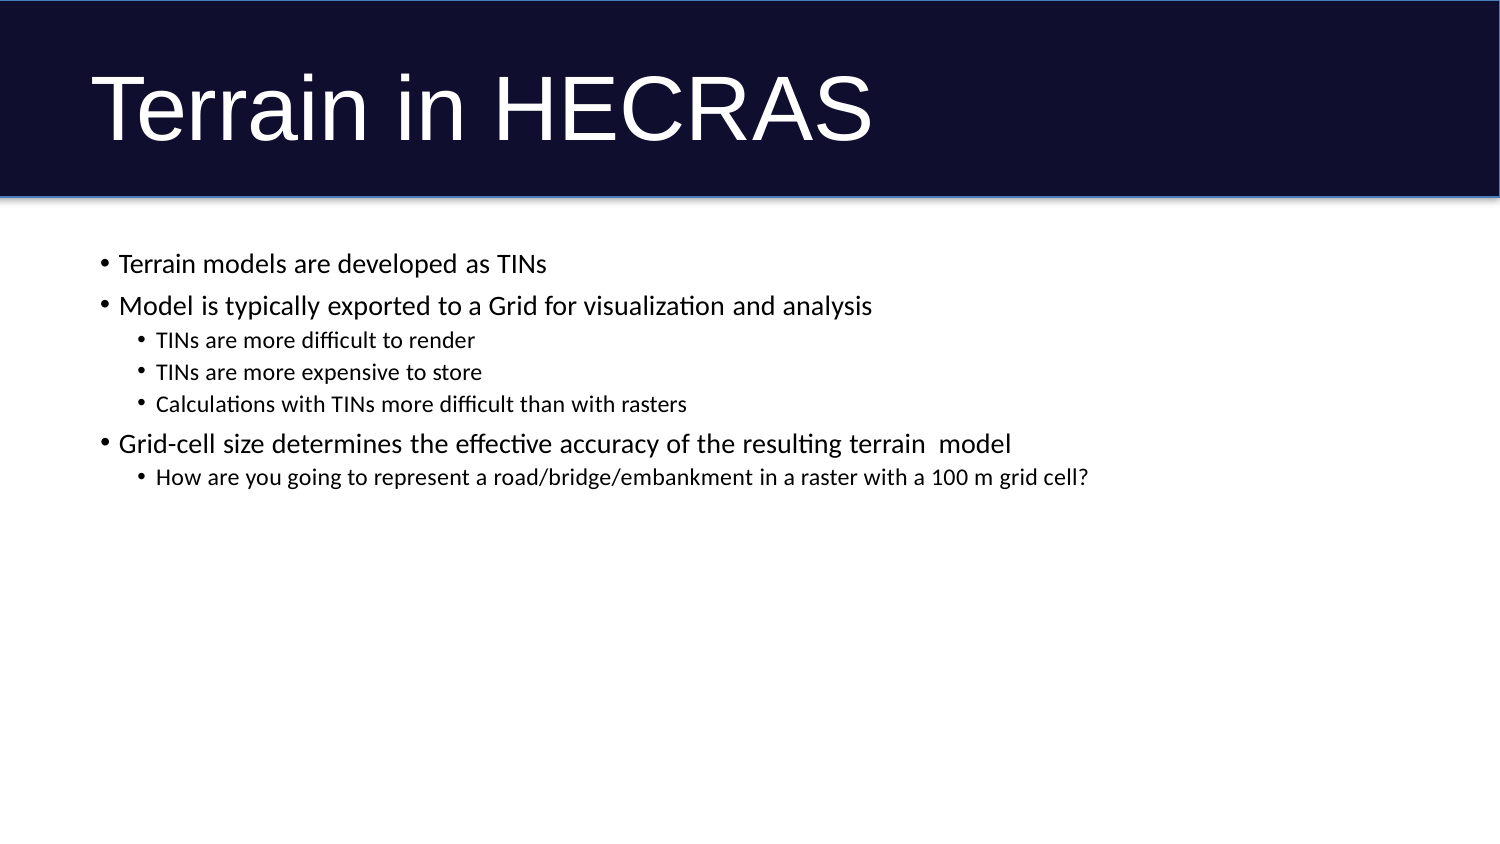

# Terrain in HECRAS
Terrain models are developed as TINs
Model is typically exported to a Grid for visualization and analysis
TINs are more difficult to render
TINs are more expensive to store
Calculations with TINs more difficult than with rasters
Grid-cell size determines the effective accuracy of the resulting terrain  model
How are you going to represent a road/bridge/embankment in a raster with a 100 m grid cell?